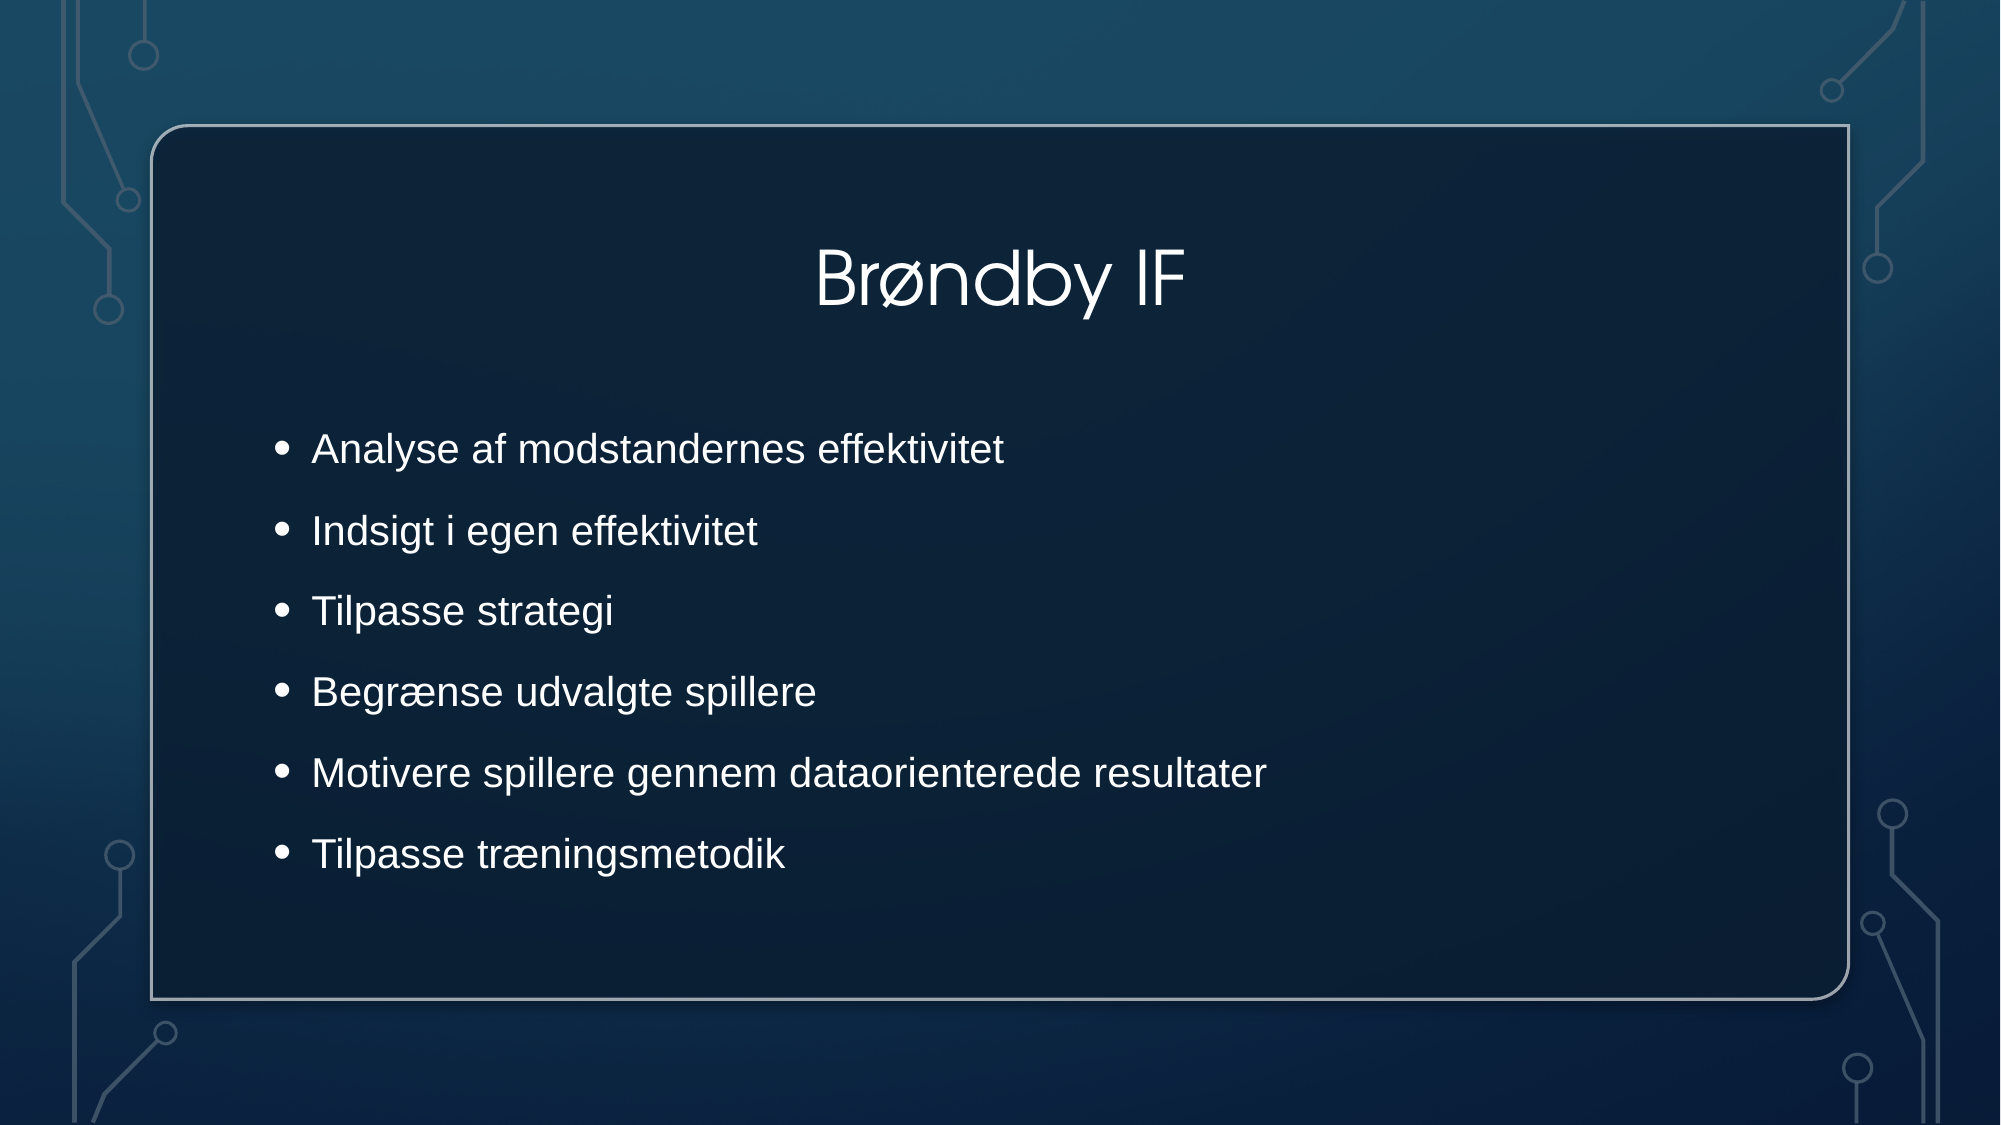

# Brøndby IF
Analyse af modstandernes effektivitet
Indsigt i egen effektivitet
Tilpasse strategi
Begrænse udvalgte spillere
Motivere spillere gennem dataorienterede resultater
Tilpasse træningsmetodik